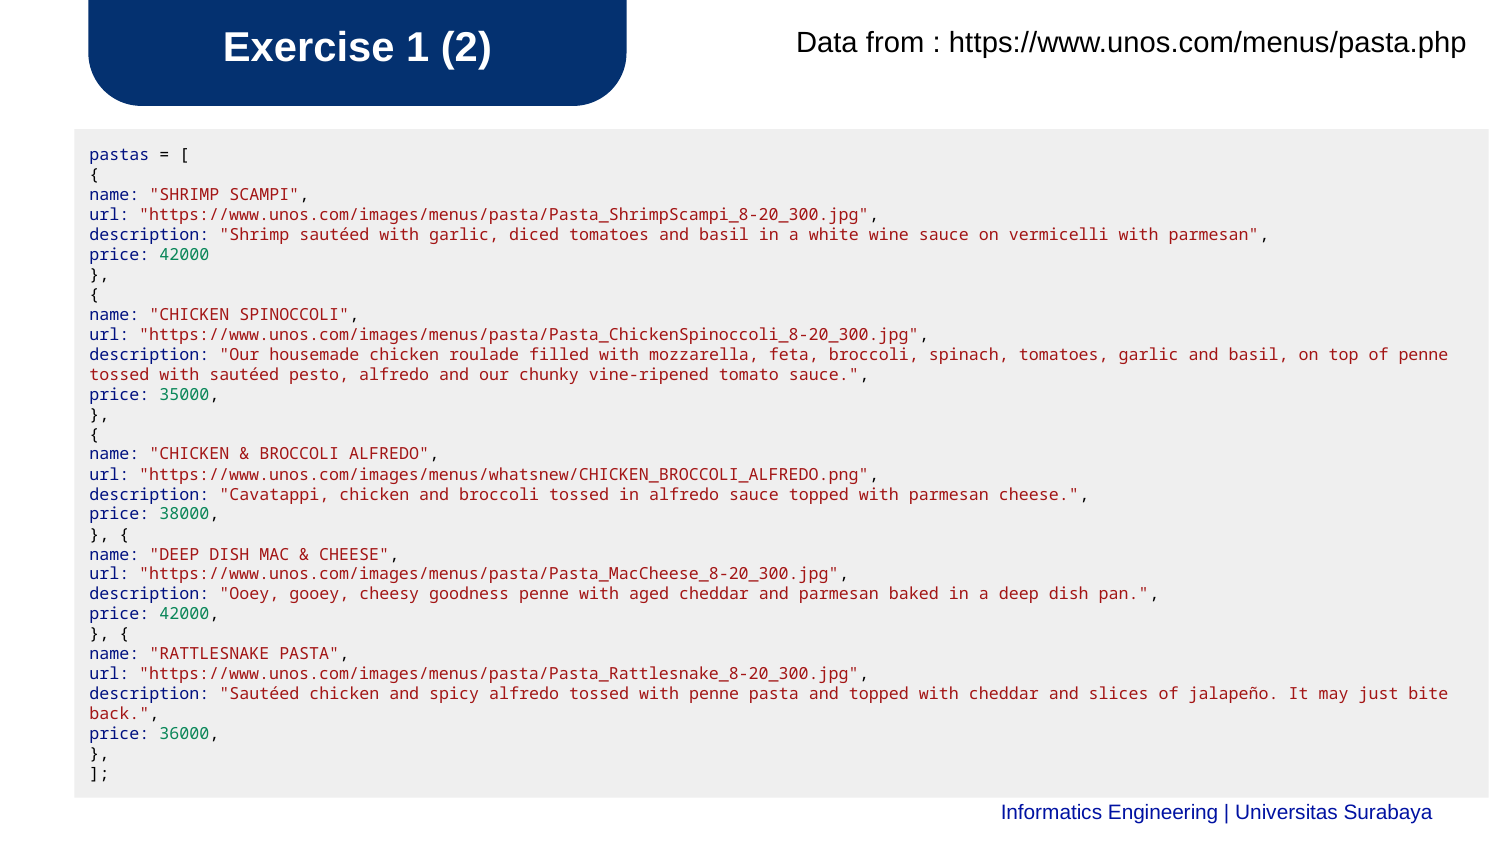

Exercise 1 (2)
Data from : https://www.unos.com/menus/pasta.php
pastas = [
{
name: "SHRIMP SCAMPI",
url: "https://www.unos.com/images/menus/pasta/Pasta_ShrimpScampi_8-20_300.jpg",
description: "Shrimp sautéed with garlic, diced tomatoes and basil in a white wine sauce on vermicelli with parmesan",
price: 42000
},
{
name: "CHICKEN SPINOCCOLI",
url: "https://www.unos.com/images/menus/pasta/Pasta_ChickenSpinoccoli_8-20_300.jpg",
description: "Our housemade chicken roulade filled with mozzarella, feta, broccoli, spinach, tomatoes, garlic and basil, on top of penne tossed with sautéed pesto, alfredo and our chunky vine-ripened tomato sauce.",
price: 35000,
},
{
name: "CHICKEN & BROCCOLI ALFREDO",
url: "https://www.unos.com/images/menus/whatsnew/CHICKEN_BROCCOLI_ALFREDO.png",
description: "Cavatappi, chicken and broccoli tossed in alfredo sauce topped with parmesan cheese.",
price: 38000,
}, {
name: "DEEP DISH MAC & CHEESE",
url: "https://www.unos.com/images/menus/pasta/Pasta_MacCheese_8-20_300.jpg",
description: "Ooey, gooey, cheesy goodness penne with aged cheddar and parmesan baked in a deep dish pan.",
price: 42000,
}, {
name: "RATTLESNAKE PASTA",
url: "https://www.unos.com/images/menus/pasta/Pasta_Rattlesnake_8-20_300.jpg",
description: "Sautéed chicken and spicy alfredo tossed with penne pasta and topped with cheddar and slices of jalapeño. It may just bite back.",
price: 36000,
},
];

Informatics Engineering | Universitas Surabaya